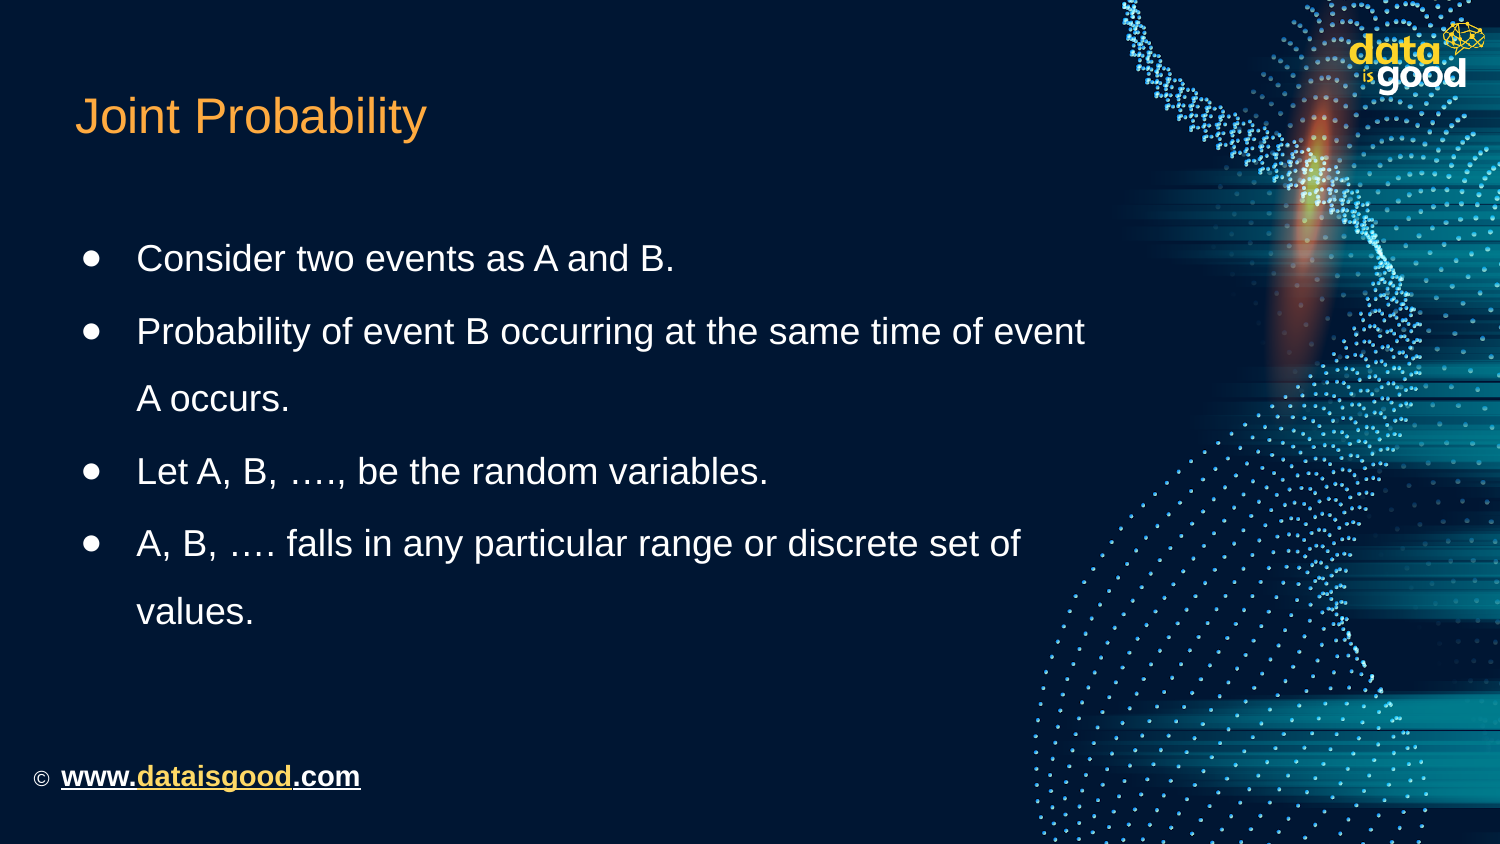

# Joint Probability
Consider two events as A and B.
Probability of event B occurring at the same time of event A occurs.
Let A, B, …., be the random variables.
A, B, …. falls in any particular range or discrete set of values.